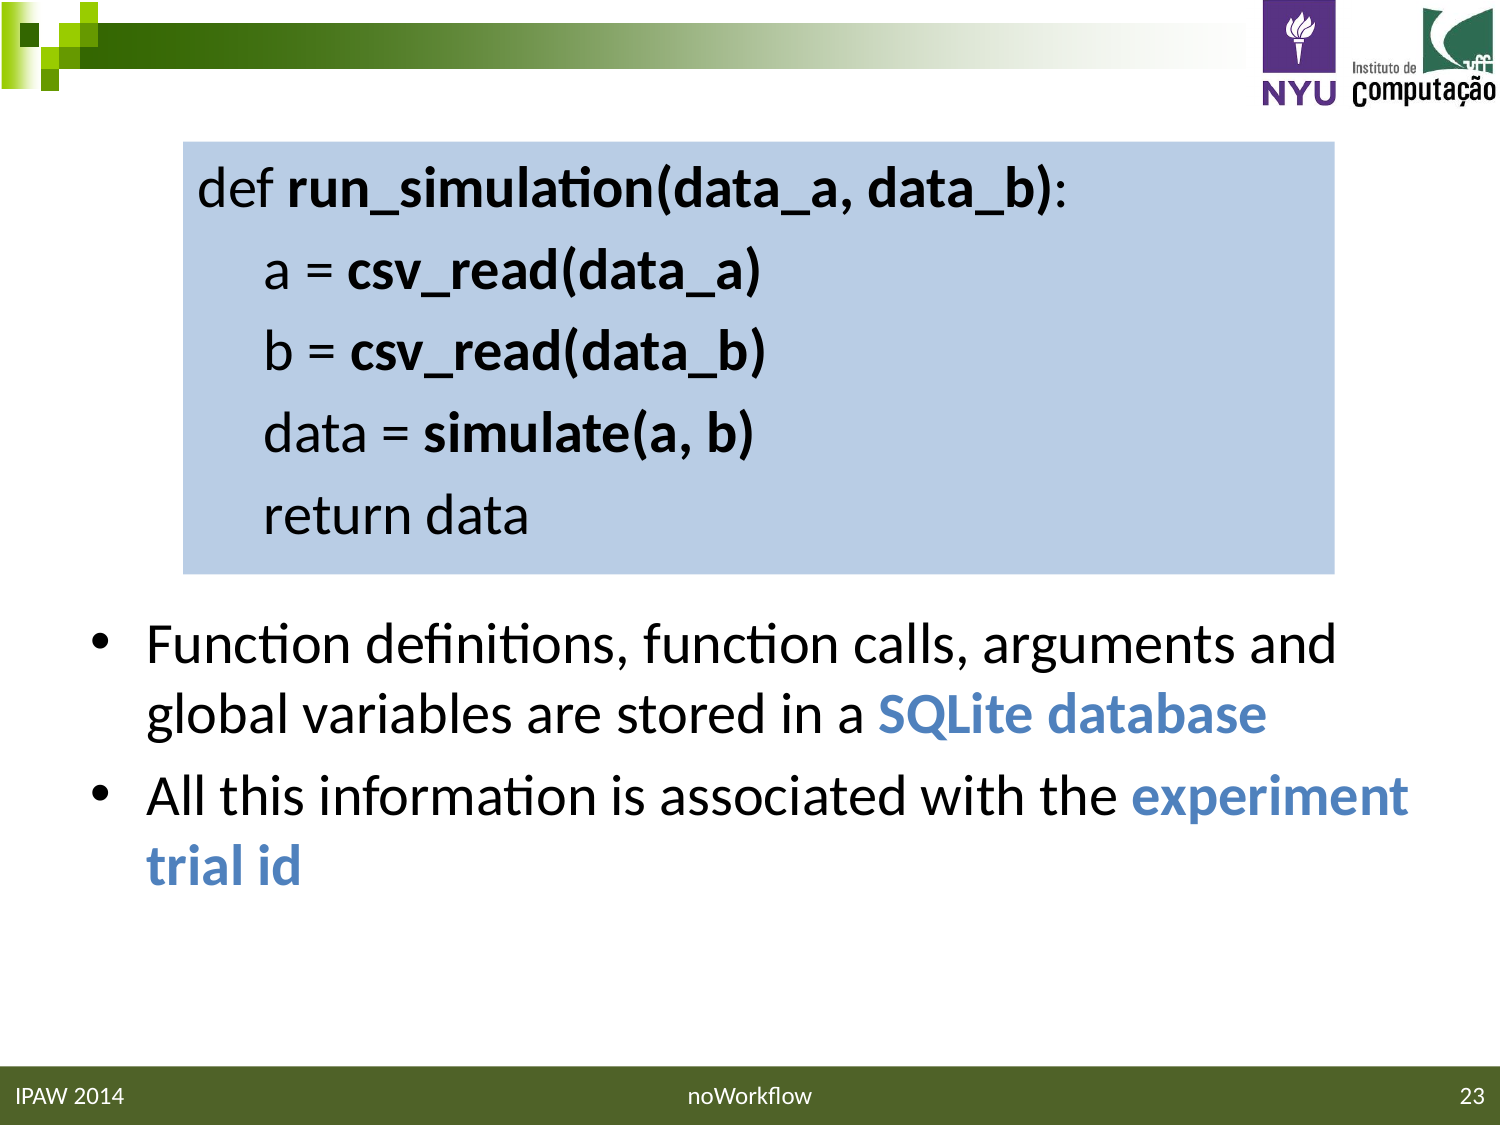

def run_simulation(data_a, data_b):
     a = csv_read(data_a)
     b = csv_read(data_b)
     data = simulate(a, b)
     return data
Function definitions, function calls, arguments and global variables are stored in a SQLite database
All this information is associated with the experiment trial id
IPAW 2014
noWorkflow
23